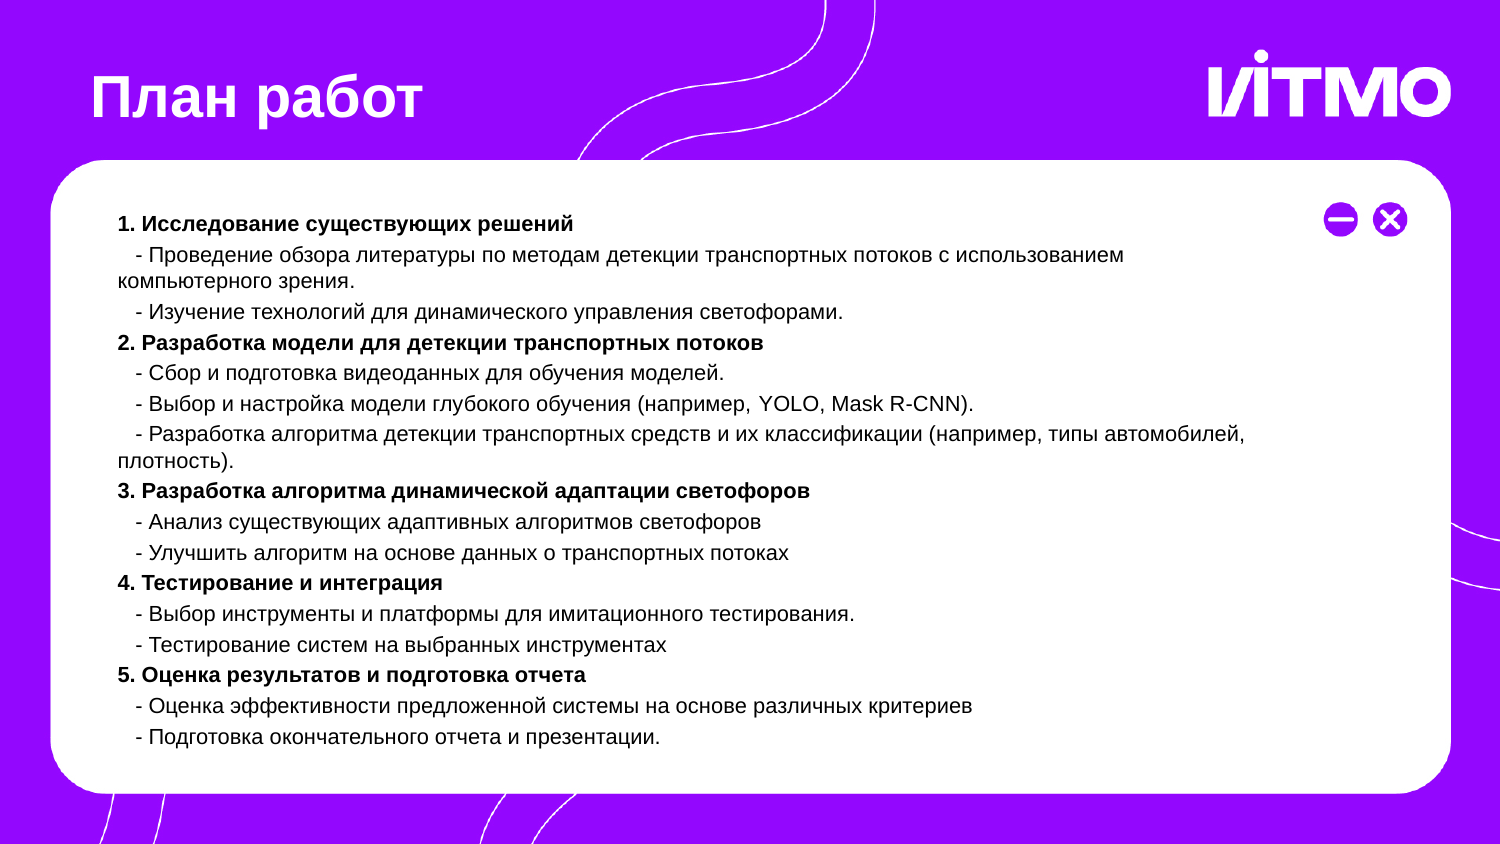

# План работ
1. Исследование существующих решений
   - Проведение обзора литературы по методам детекции транспортных потоков с использованием компьютерного зрения.
   - Изучение технологий для динамического управления светофорами.
2. Разработка модели для детекции транспортных потоков
   - Сбор и подготовка видеоданных для обучения моделей.
   - Выбор и настройка модели глубокого обучения (например, YOLO, Mask R-CNN).
   - Разработка алгоритма детекции транспортных средств и их классификации (например, типы автомобилей, плотность).
3. Разработка алгоритма динамической адаптации светофоров
   - Анализ существующих адаптивных алгоритмов светофоров
   - Улучшить алгоритм на основе данных о транспортных потоках
4. Тестирование и интеграция
   - Выбор инструменты и платформы для имитационного тестирования.
   - Тестирование систем на выбранных инструментах
5. Оценка результатов и подготовка отчета
   - Оценка эффективности предложенной системы на основе различных критериев
   - Подготовка окончательного отчета и презентации.